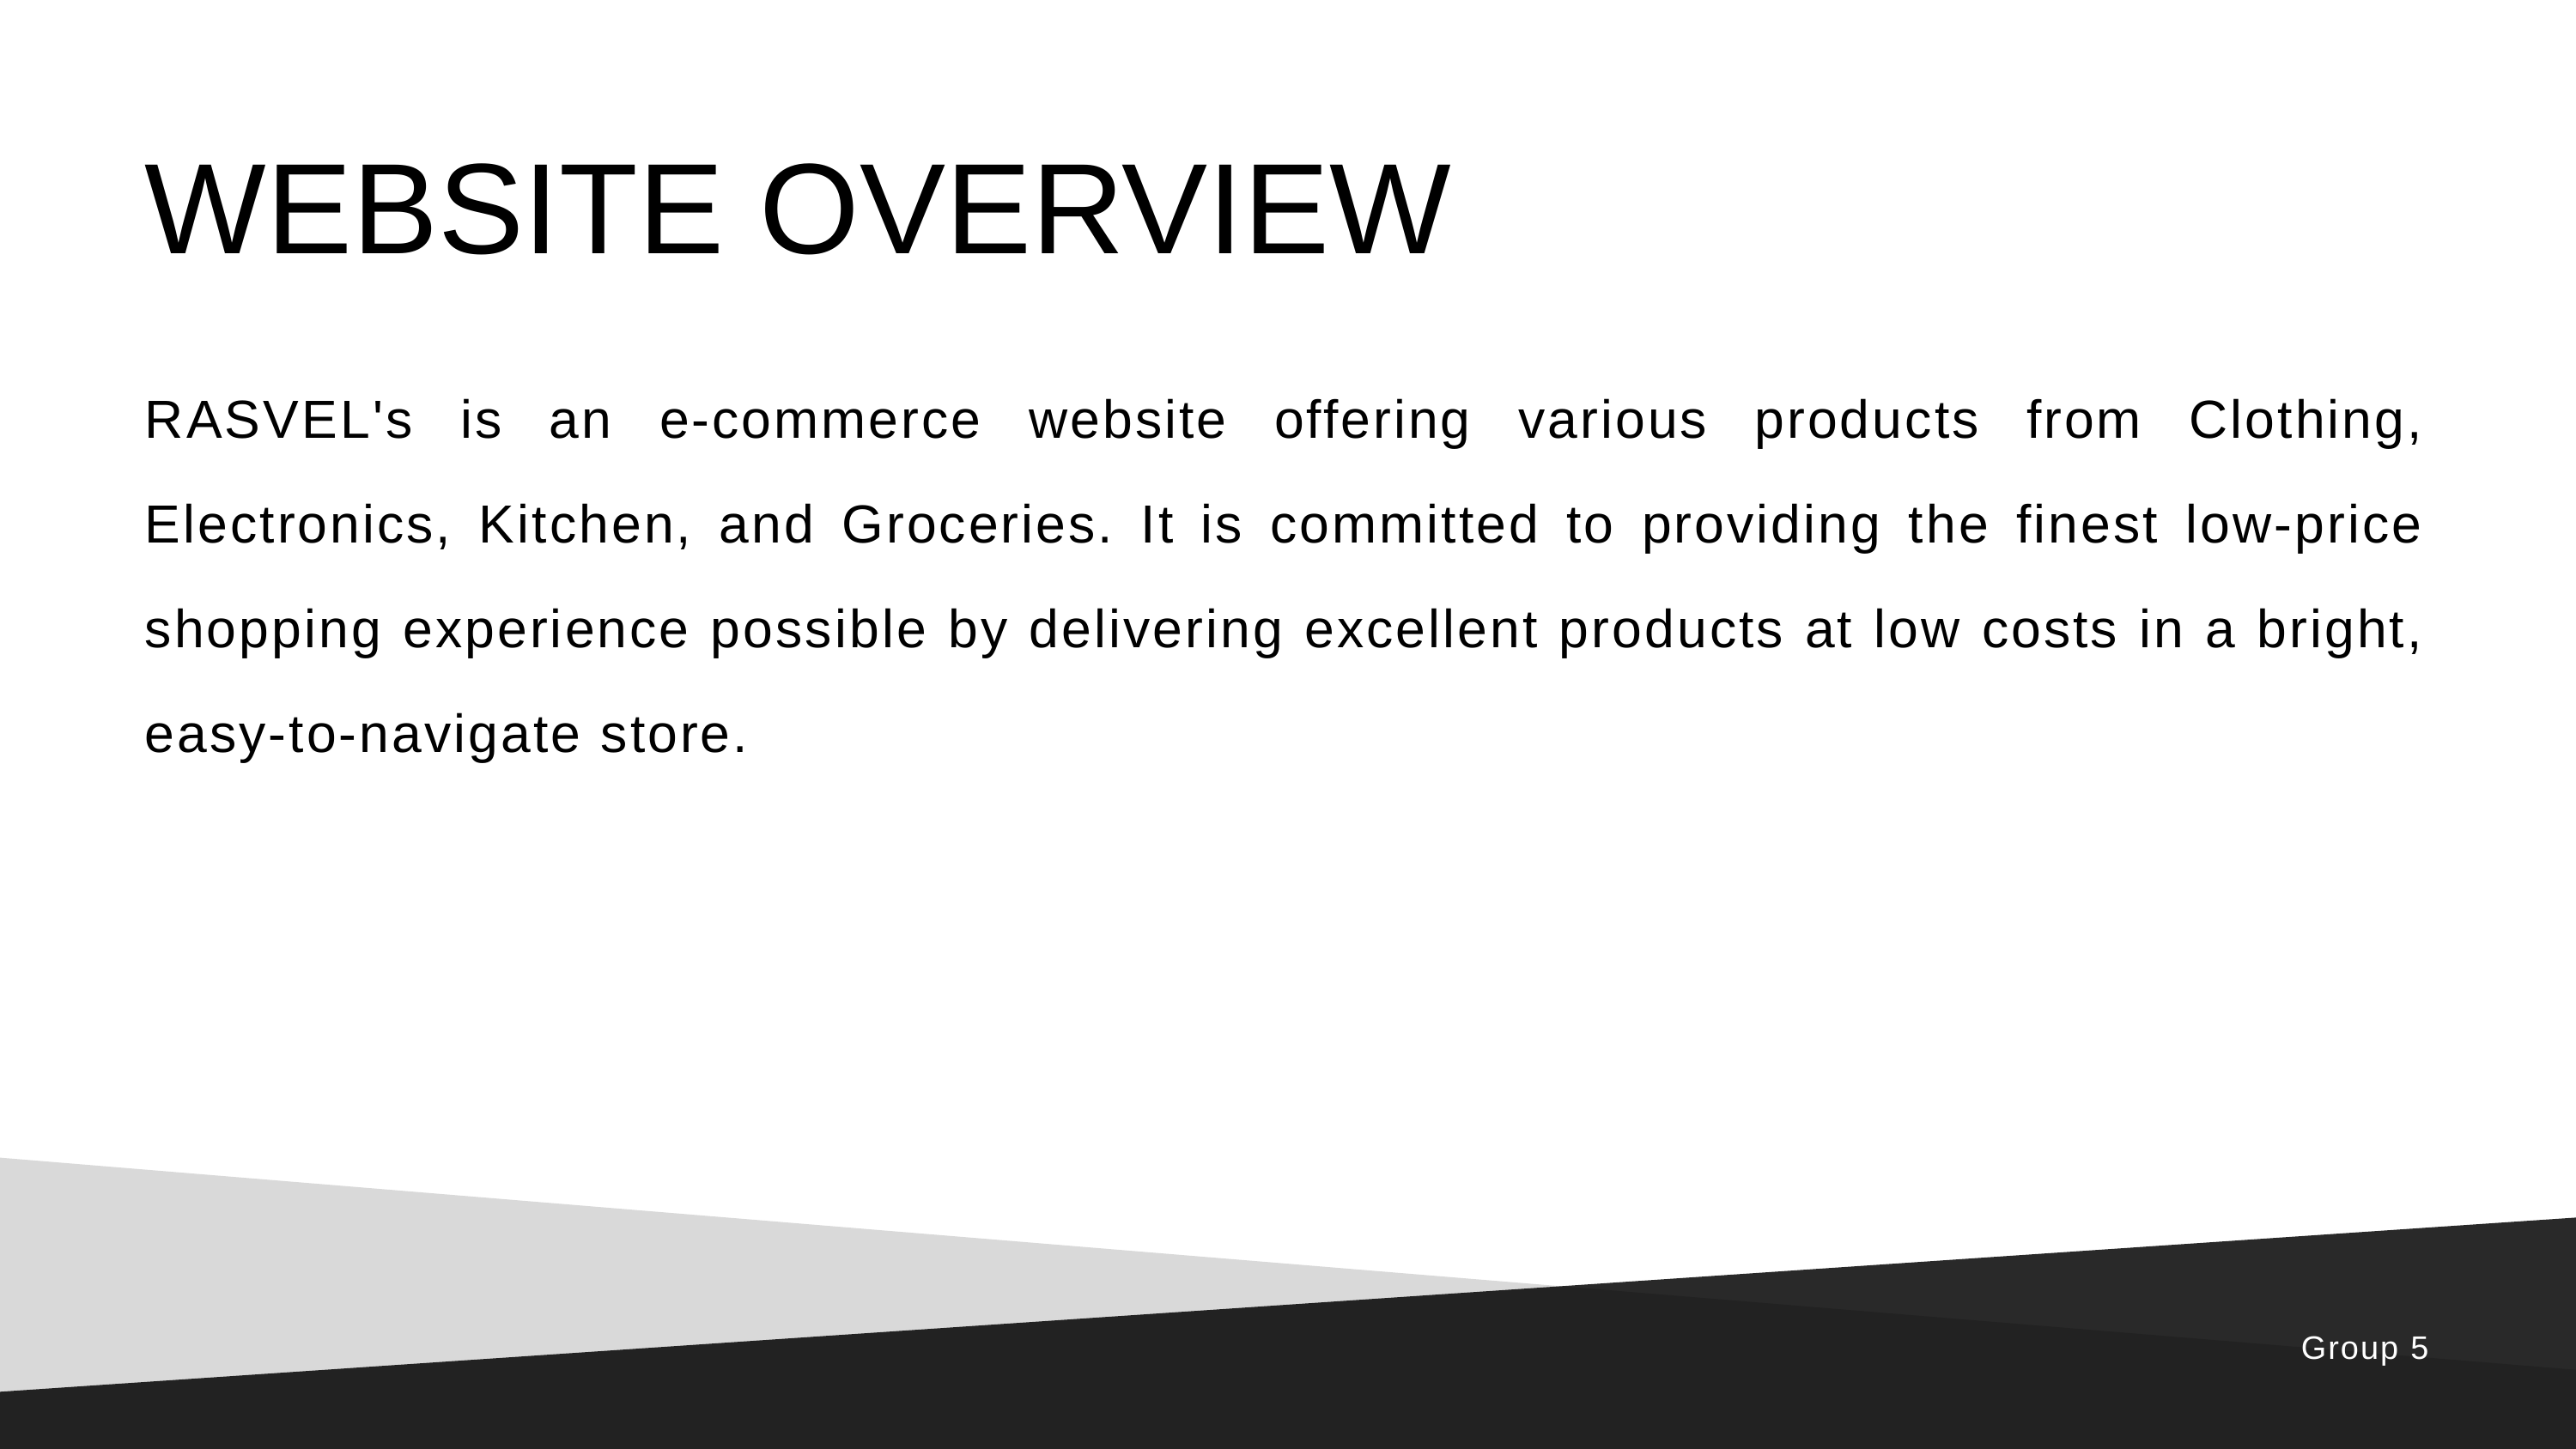

WEBSITE OVERVIEW
RASVEL's is an e-commerce website offering various products from Clothing, Electronics, Kitchen, and Groceries. It is committed to providing the finest low-price shopping experience possible by delivering excellent products at low costs in a bright, easy-to-navigate store.

Group 5